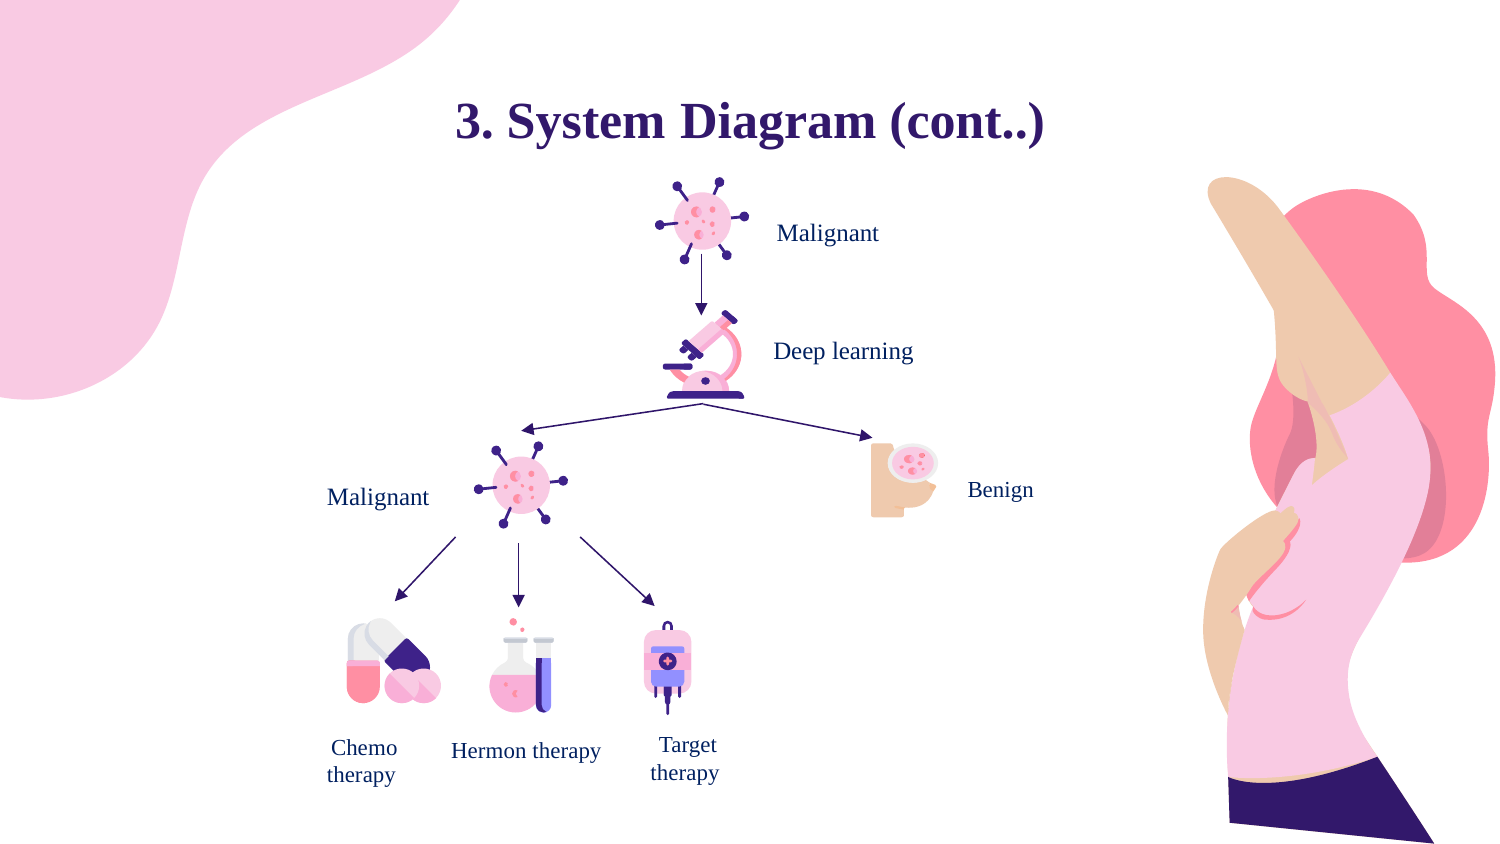

# 3. System Diagram (cont..)

Malignant

Deep learning

Benign
Malignant

Target therapy
Chemo therapy

Hermon therapy